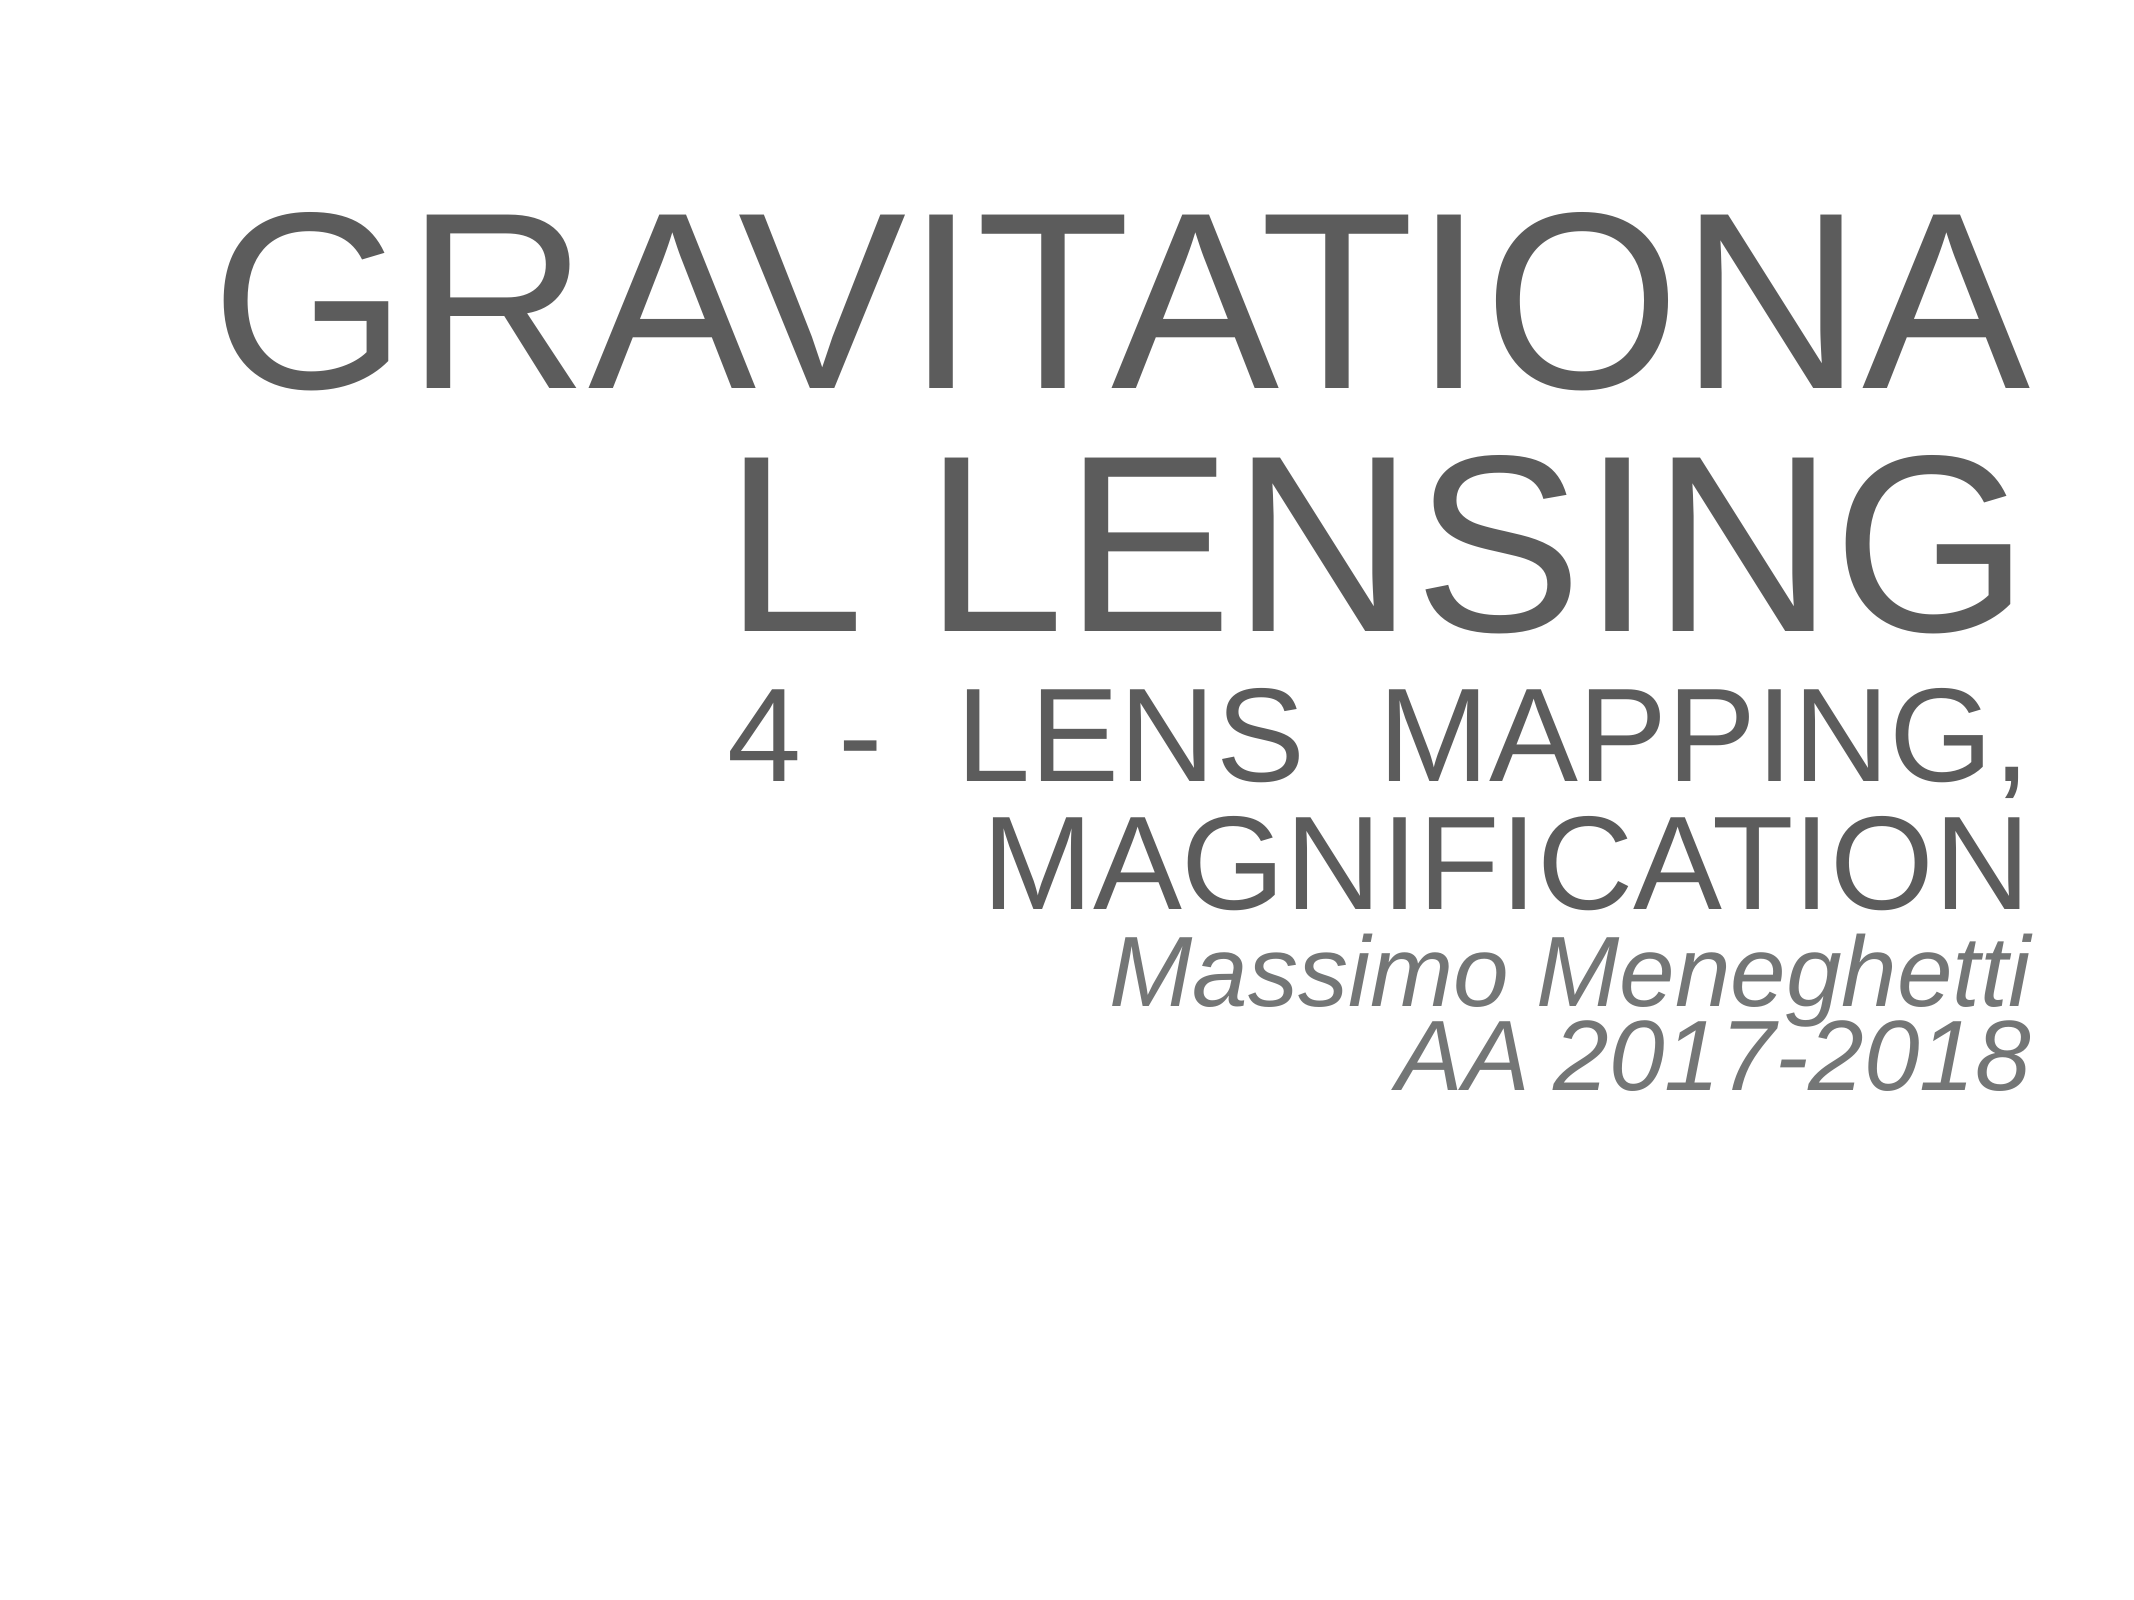

# Gravitational lensing
4 -  Lens  mapping, magnification

Massimo Meneghetti
AA 2017-2018